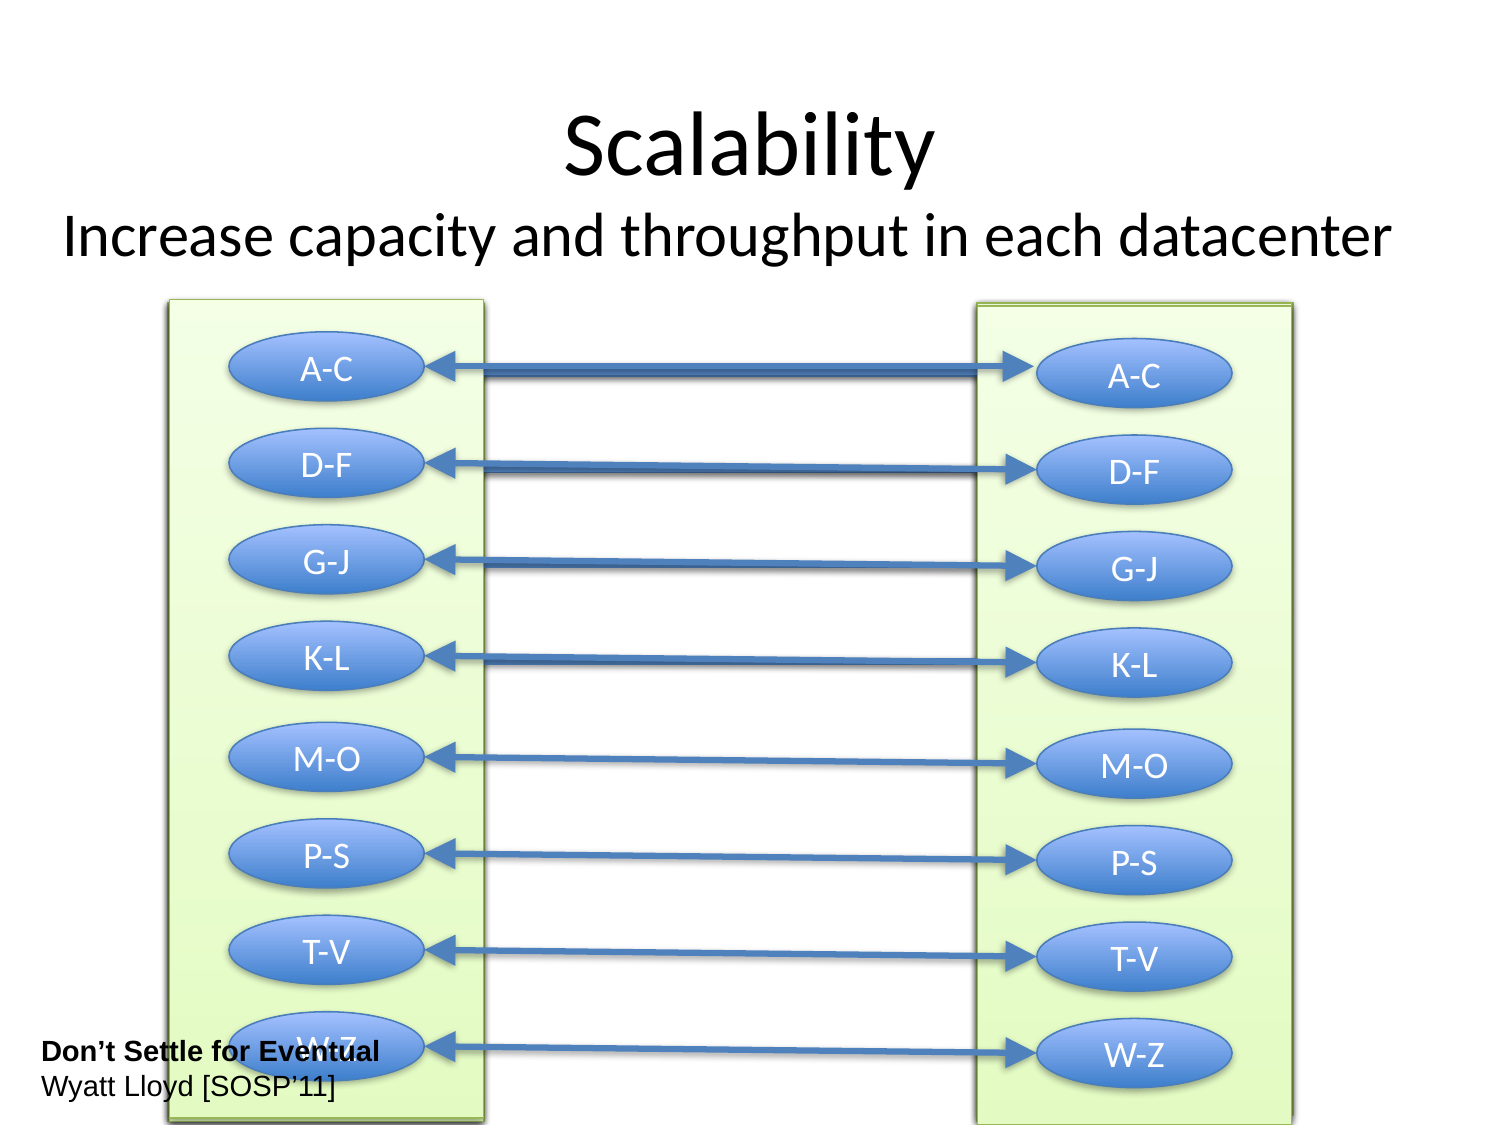

# Scalability
Increase capacity and throughput in each datacenter

A-C
D-F
G-J
K-L
M-O
P-S
T-V
W-Z

A-C
D-F
G-J
K-L
M-O
P-S
T-V
W-Z

A-Z

A-Z

A-F
G-L
M-R
S-Z

A-F
G-L
M-R
S-Z

A-L
M-Z

A-L
M-Z
Don’t Settle for Eventual
Wyatt Lloyd [SOSP’11]